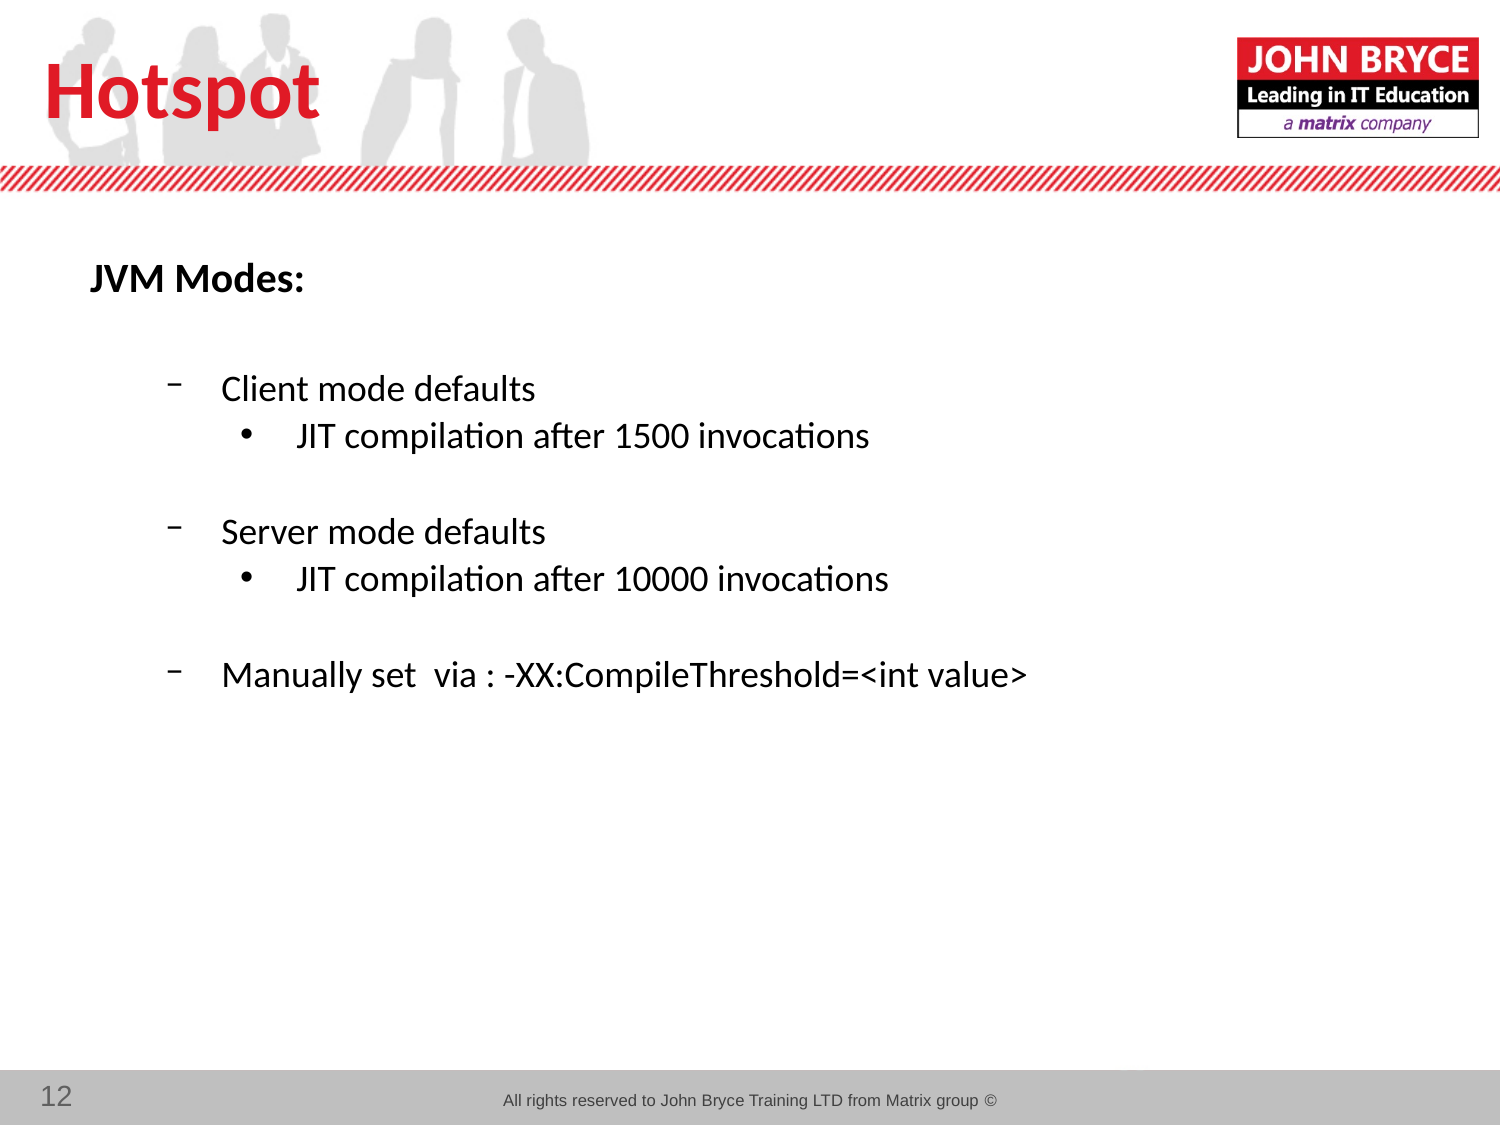

# Hotspot
JVM Modes:

Client mode defaults
JIT compilation after 1500 invocations

Server mode defaults
JIT compilation after 10000 invocations

Manually set  via : -XX:CompileThreshold=<int value>